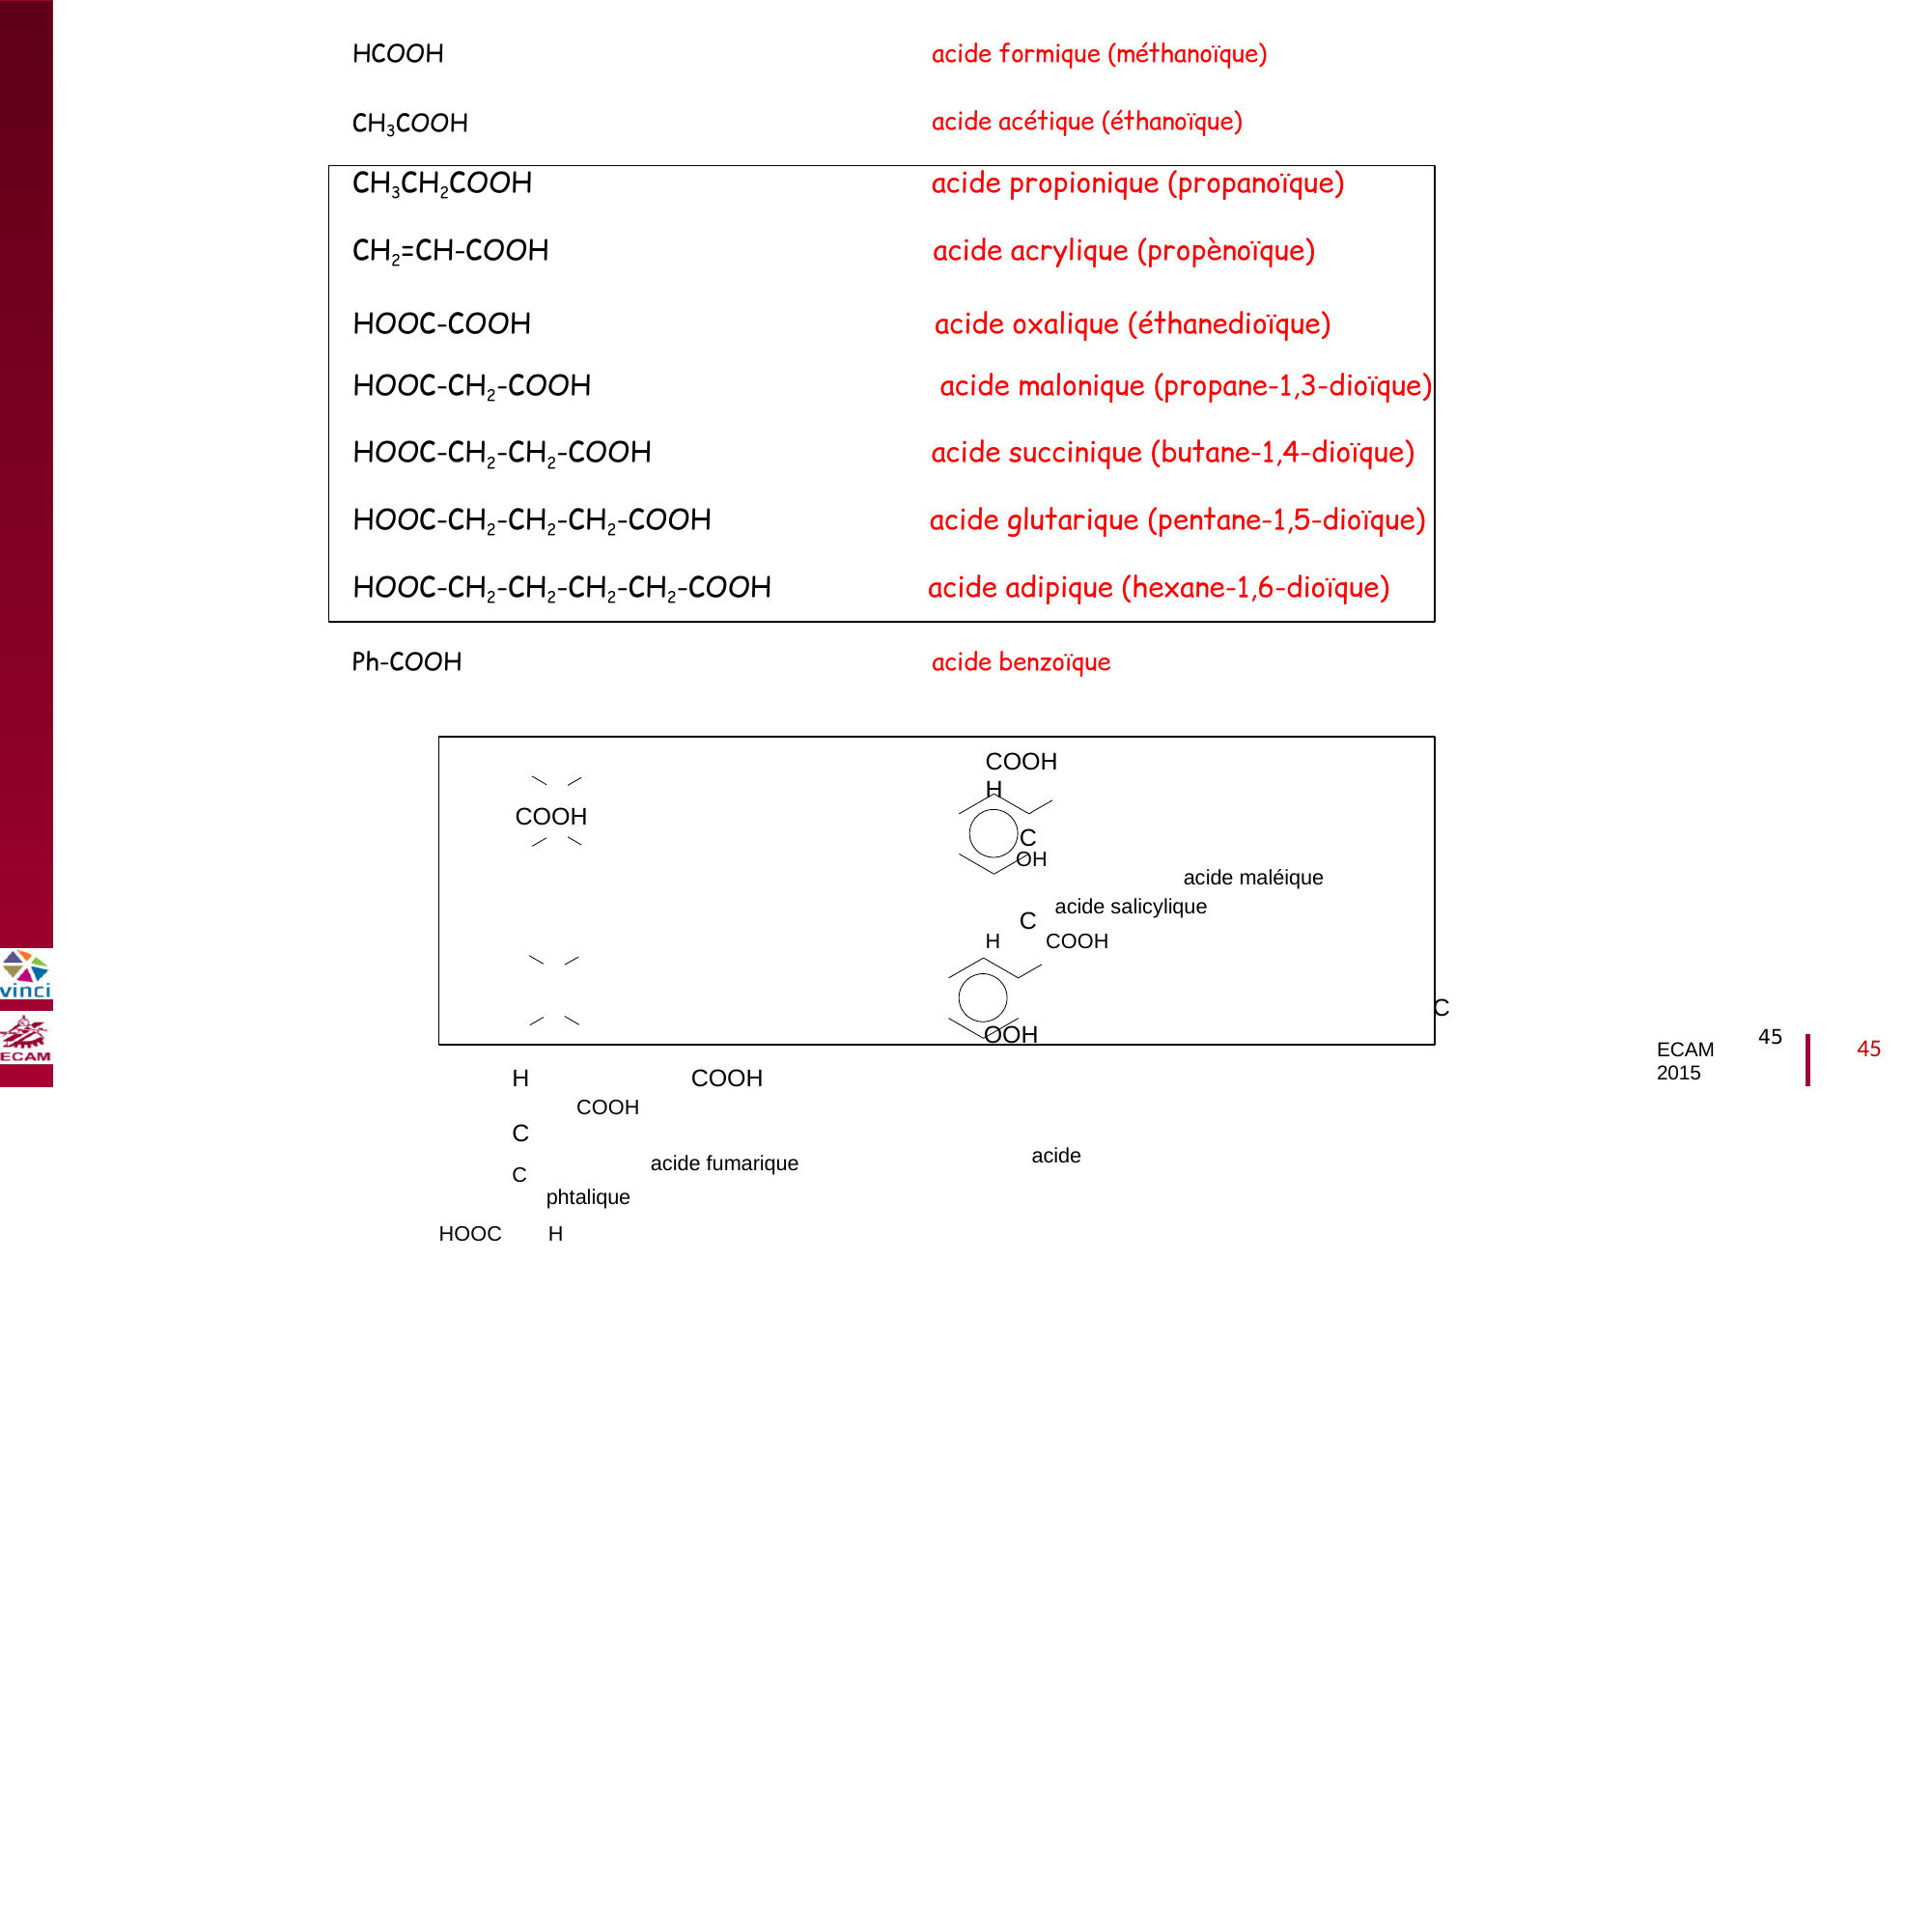

HCOOH
acide formique (méthanoïque)
CH3COOH
acide acétique (éthanoïque)
CH3CH2COOH                                               acide propionique (propanoïque)
CH2=CH-COOH                                             acide acrylique (propènoïque)
HOOC-COOH                                               acide oxalique (éthanedioïque)
HOOC-CH2-COOH                                        acide malonique (propane-1,3-dioïque)
HOOC-CH2-CH2-COOH                                 acide succinique (butane-1,4-dioïque)
HOOC-CH2-CH2-CH2-COOH                         acide glutarique (pentane-1,5-dioïque)
HOOC-CH2-CH2-CH2-CH2-COOH                  acide adipique (hexane-1,6-dioïque)

B2040-Chimie du vivant et environnement
Ph-COOH
acide benzoïque

COOH
H       COOH
C                                                                         OH
acide maléique                                       acide salicylique
C
H       COOH
COOH
H		COOH                                                          COOH
C
C                     acide fumarique                                       acide phtalique
HOOC       H

45

45
ECAM 2015